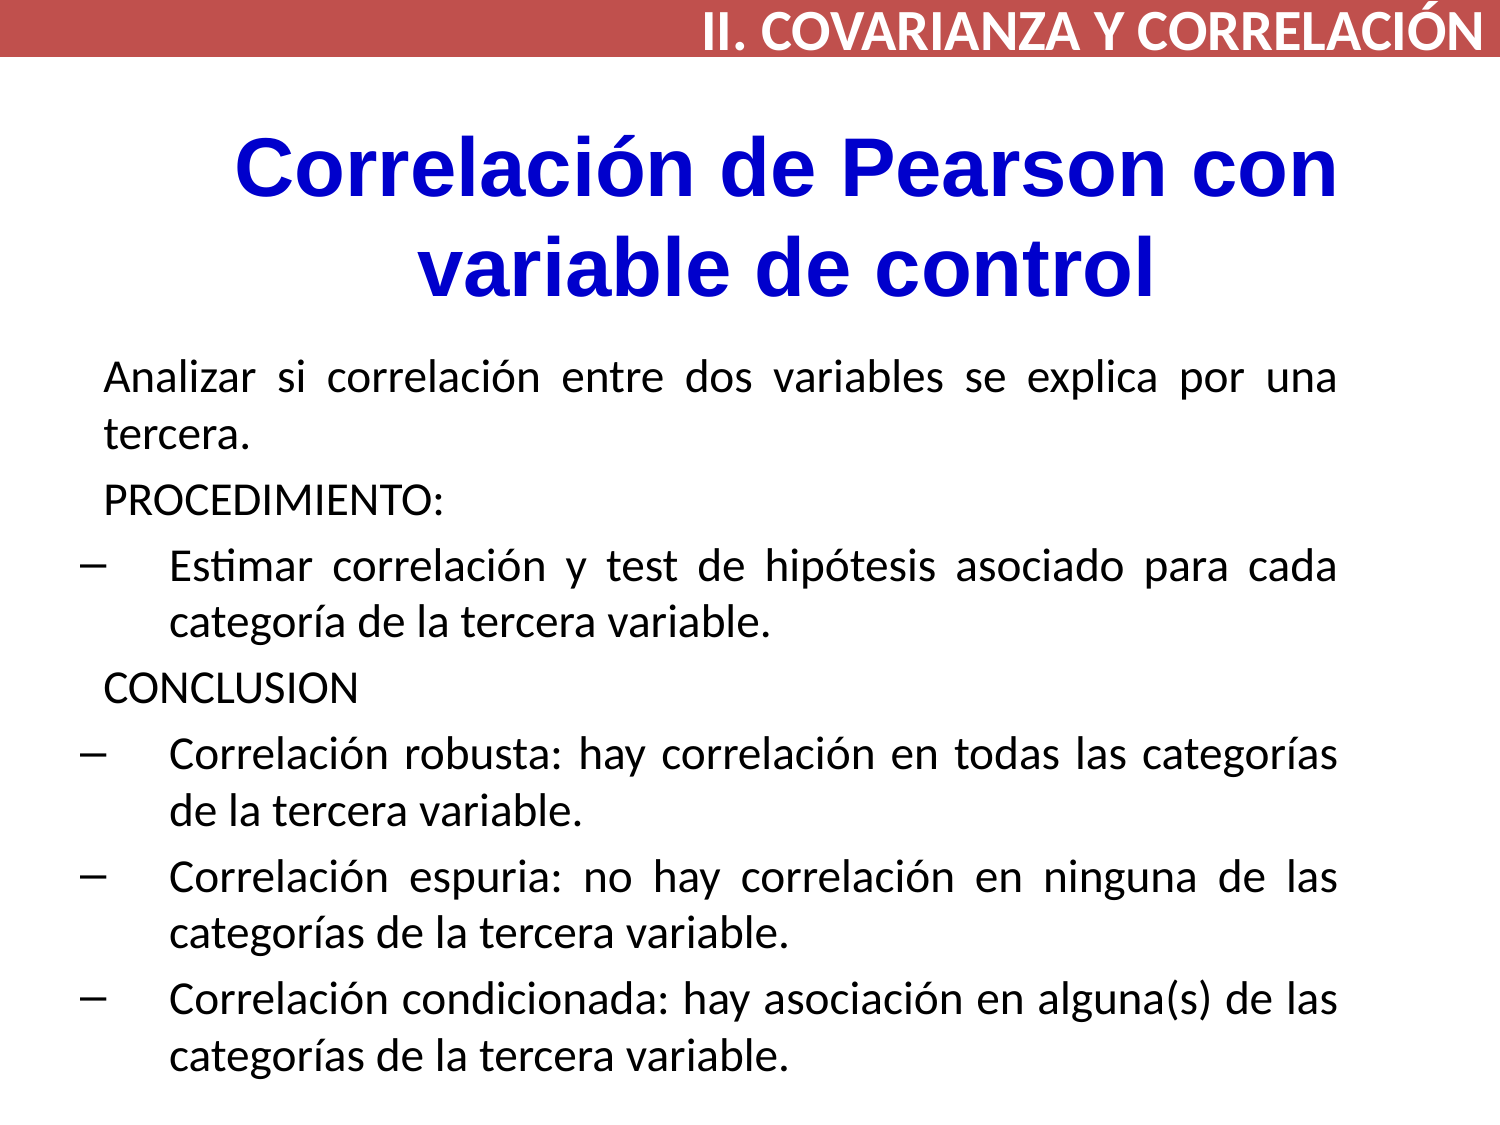

II. COVARIANZA Y CORRELACIÓN

# Correlación de Pearson con variable de control

Analizar si correlación entre dos variables se explica por una tercera.
PROCEDIMIENTO:
Estimar correlación y test de hipótesis asociado para cada categoría de la tercera variable.
CONCLUSION
Correlación robusta: hay correlación en todas las categorías de la tercera variable.
Correlación espuria: no hay correlación en ninguna de las categorías de la tercera variable.
Correlación condicionada: hay asociación en alguna(s) de las categorías de la tercera variable.